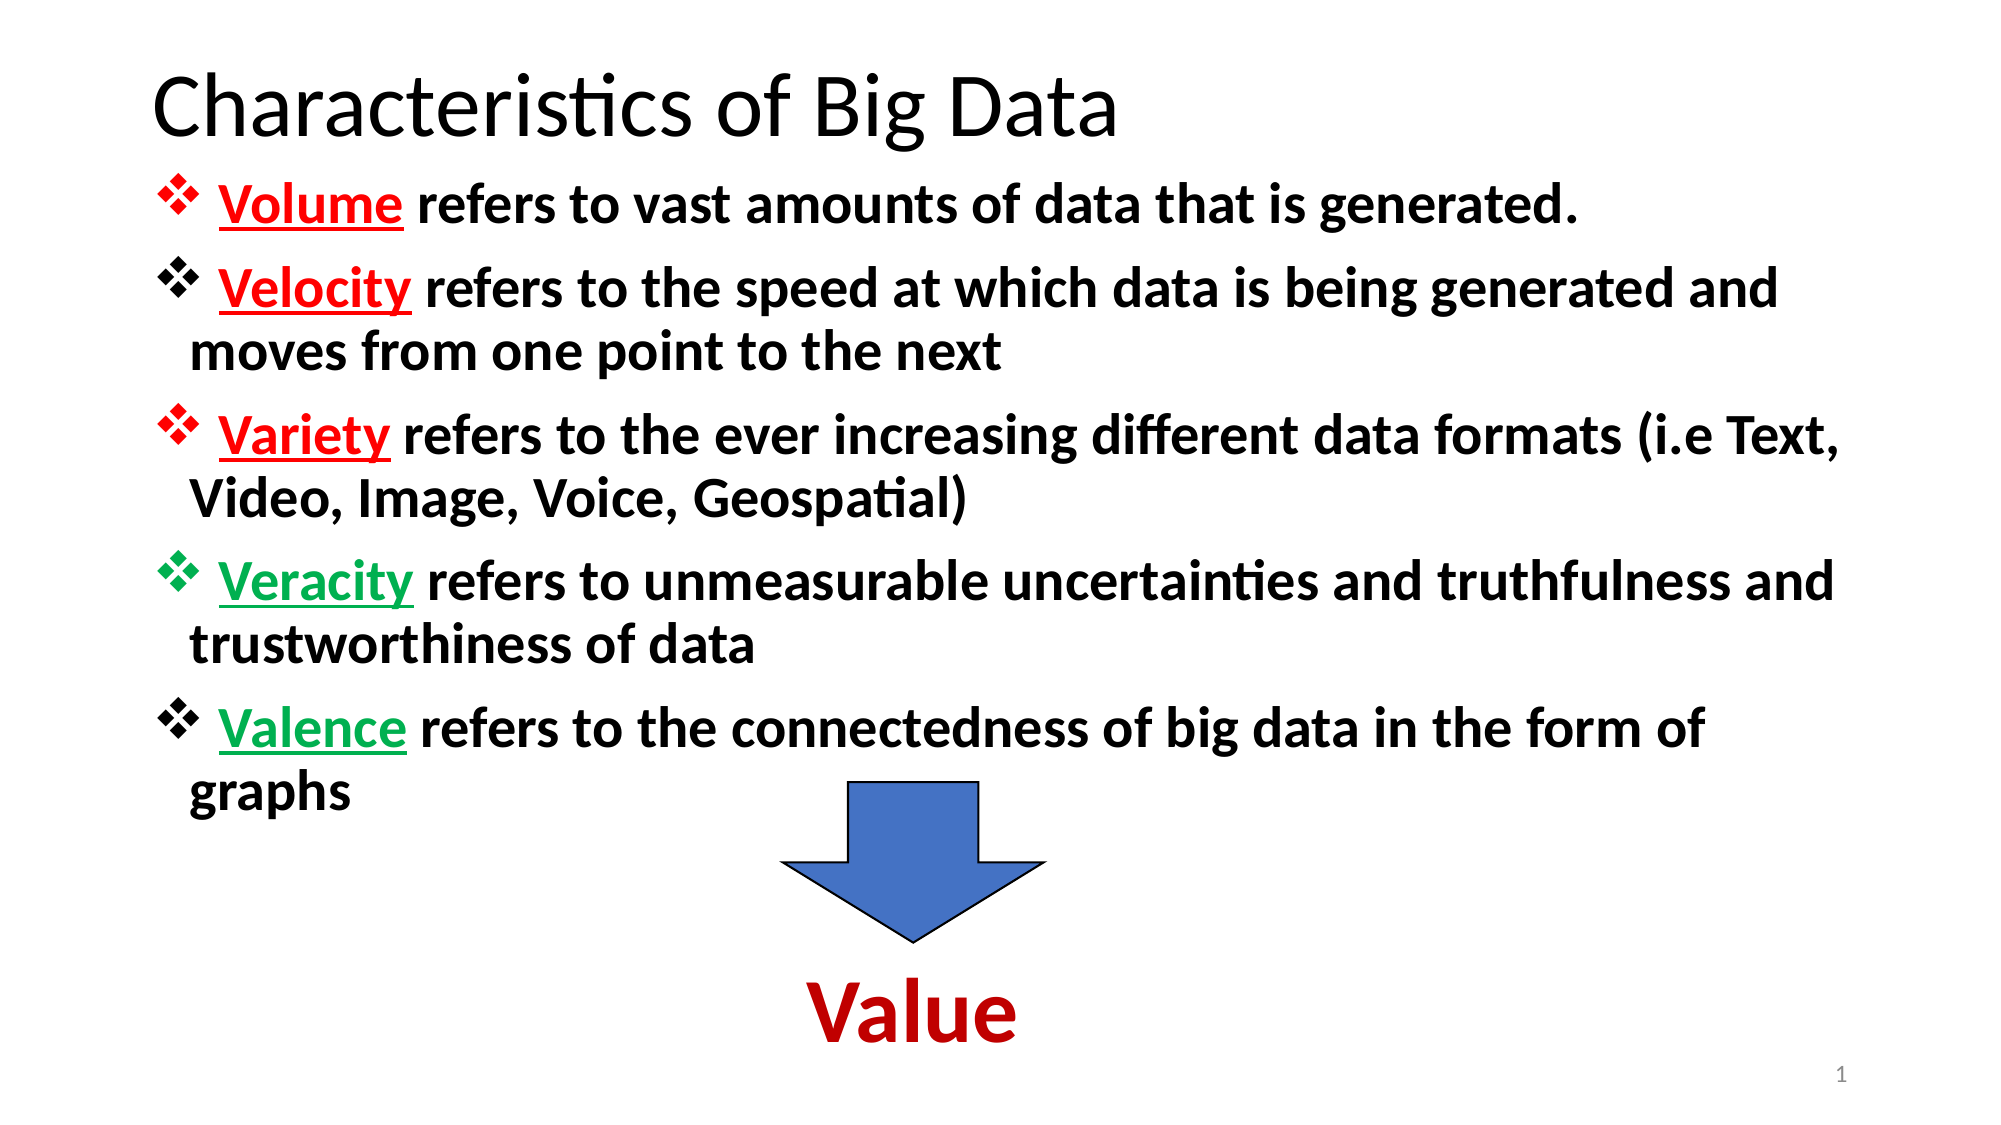

# Characteristics of Big Data
 Volume refers to vast amounts of data that is generated.
 Velocity refers to the speed at which data is being generated and moves from one point to the next
 Variety refers to the ever increasing different data formats (i.e Text, Video, Image, Voice, Geospatial)
 Veracity refers to unmeasurable uncertainties and truthfulness and trustworthiness of data
 Valence refers to the connectedness of big data in the form of graphs

Value
1